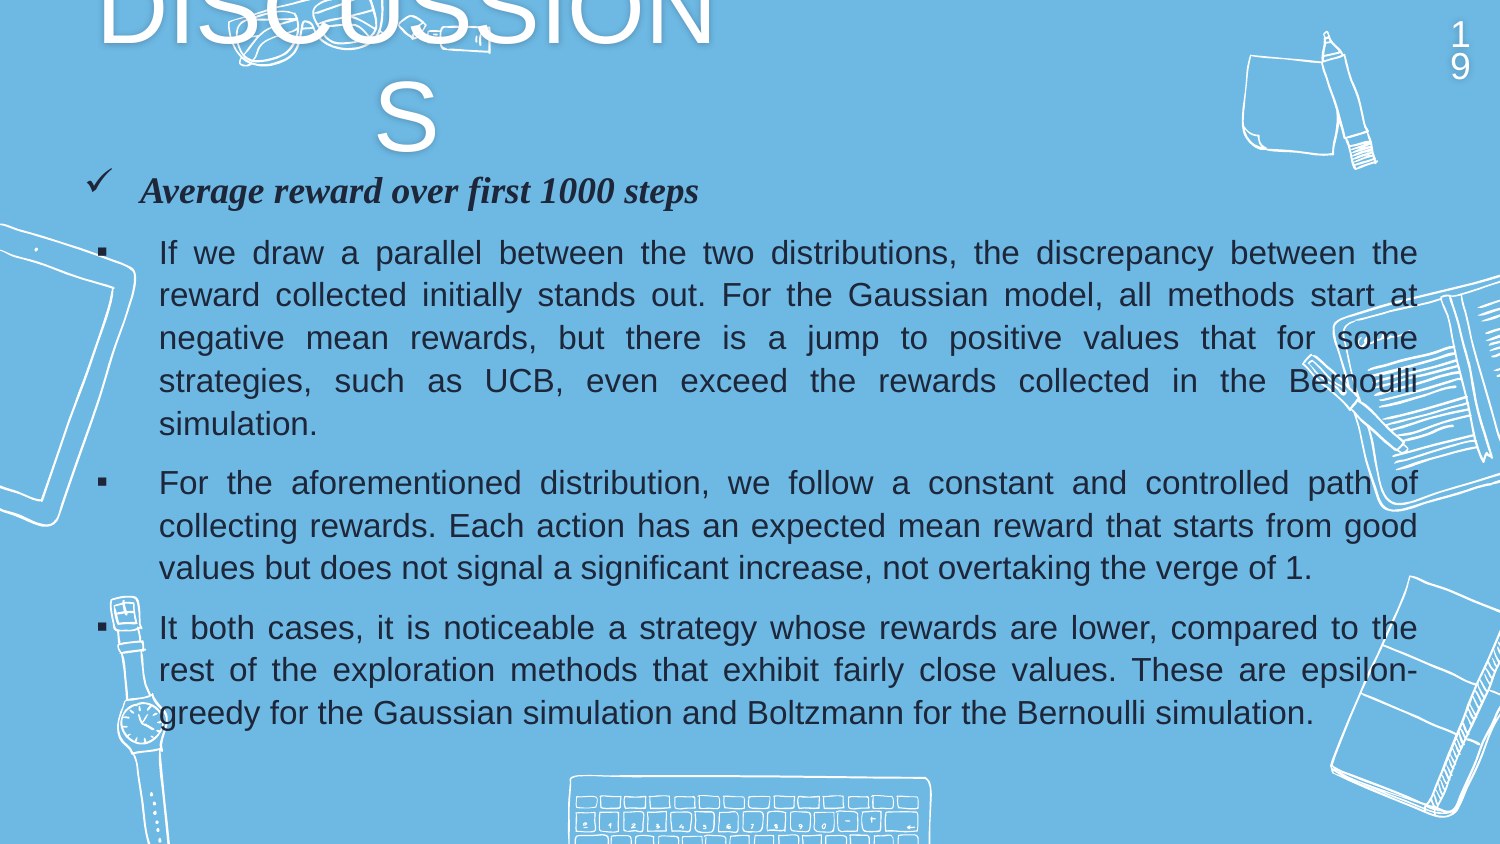

19
DISCUSSIONS
Average reward over first 1000 steps
If we draw a parallel between the two distributions, the discrepancy between the reward collected initially stands out. For the Gaussian model, all methods start at negative mean rewards, but there is a jump to positive values that for some strategies, such as UCB, even exceed the rewards collected in the Bernoulli simulation.
For the aforementioned distribution, we follow a constant and controlled path of collecting rewards. Each action has an expected mean reward that starts from good values but does not signal a significant increase, not overtaking the verge of 1.
It both cases, it is noticeable a strategy whose rewards are lower, compared to the rest of the exploration methods that exhibit fairly close values. These are epsilon-greedy for the Gaussian simulation and Boltzmann for the Bernoulli simulation.